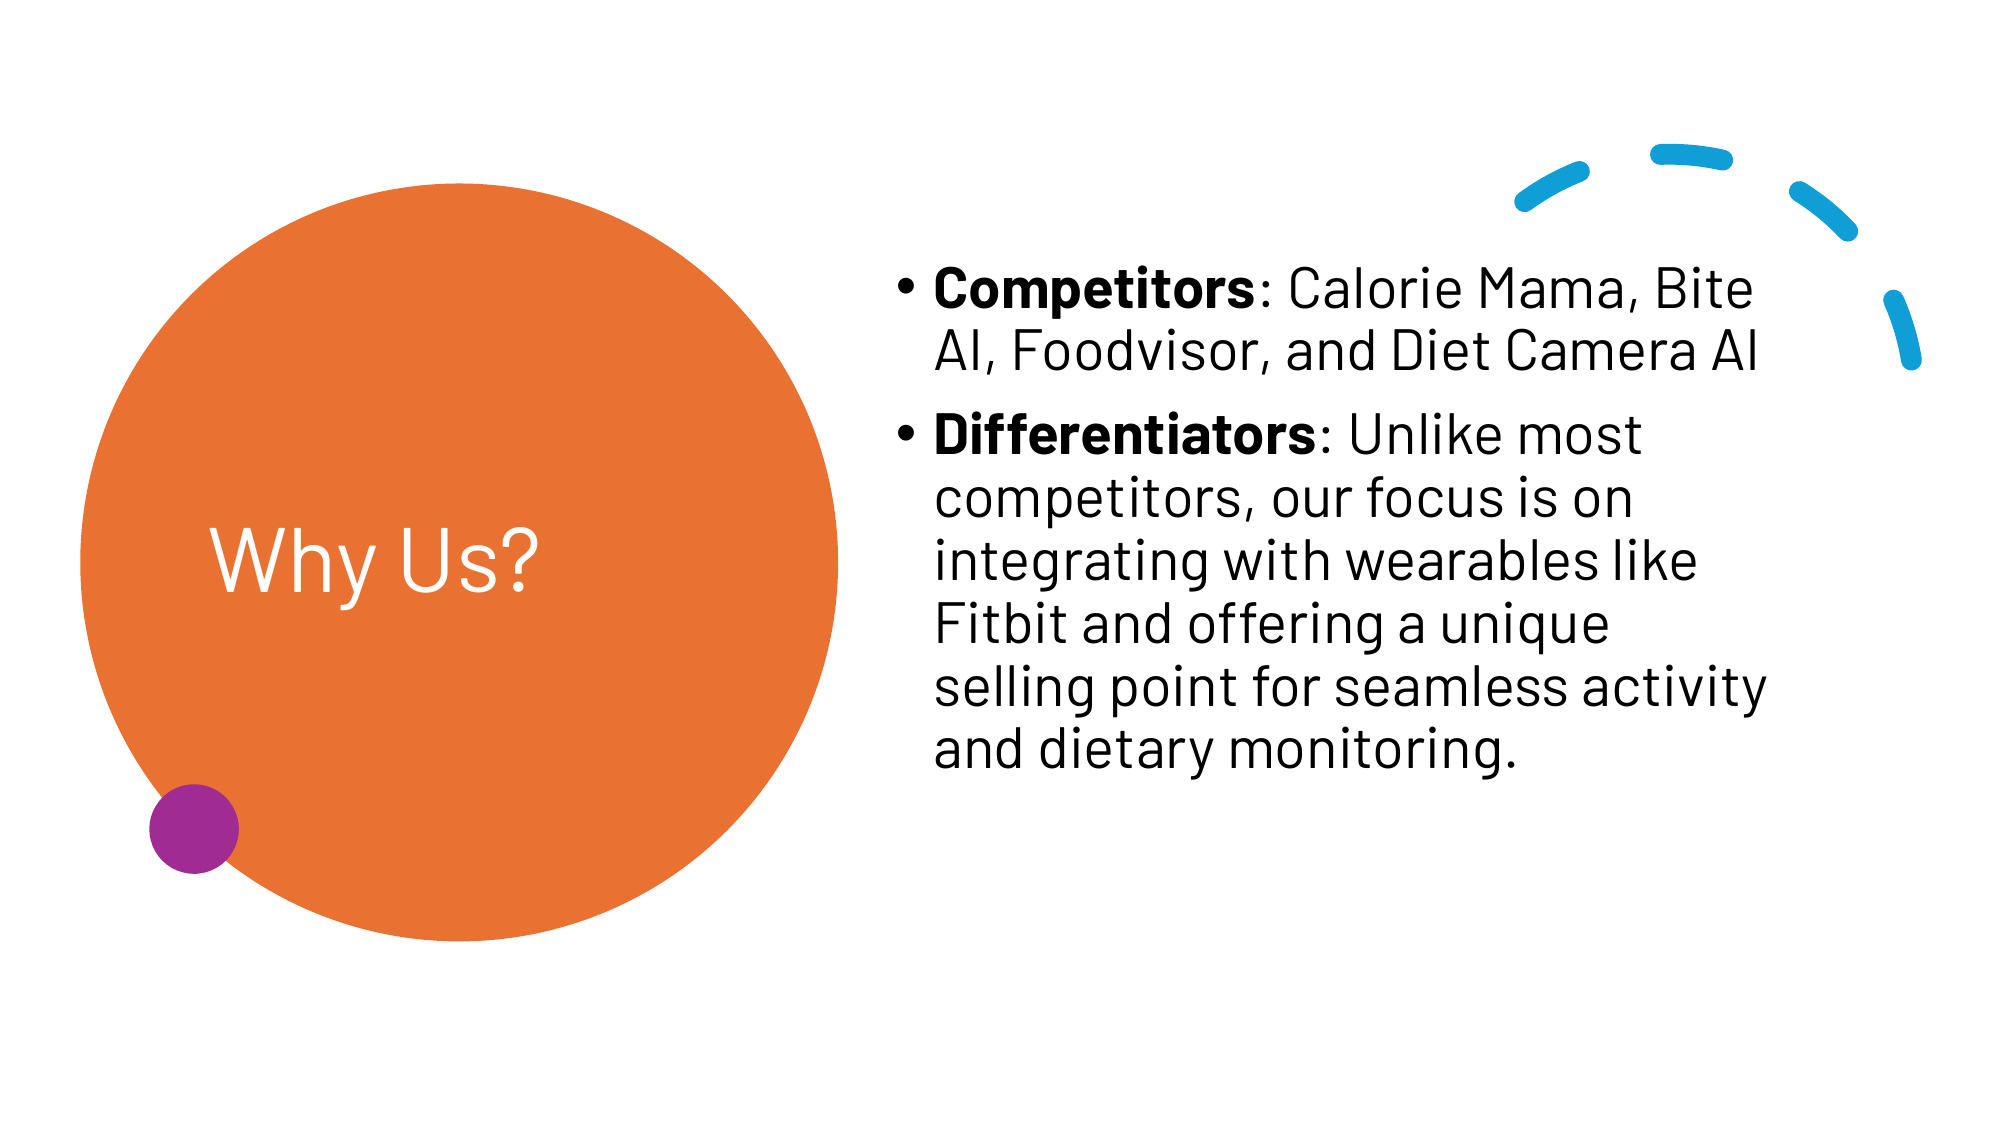

# Why Us?
Competitors: Calorie Mama, Bite AI, Foodvisor, and Diet Camera AI
Differentiators: Unlike most competitors, our focus is on integrating with wearables like Fitbit and offering a unique selling point for seamless activity and dietary monitoring.